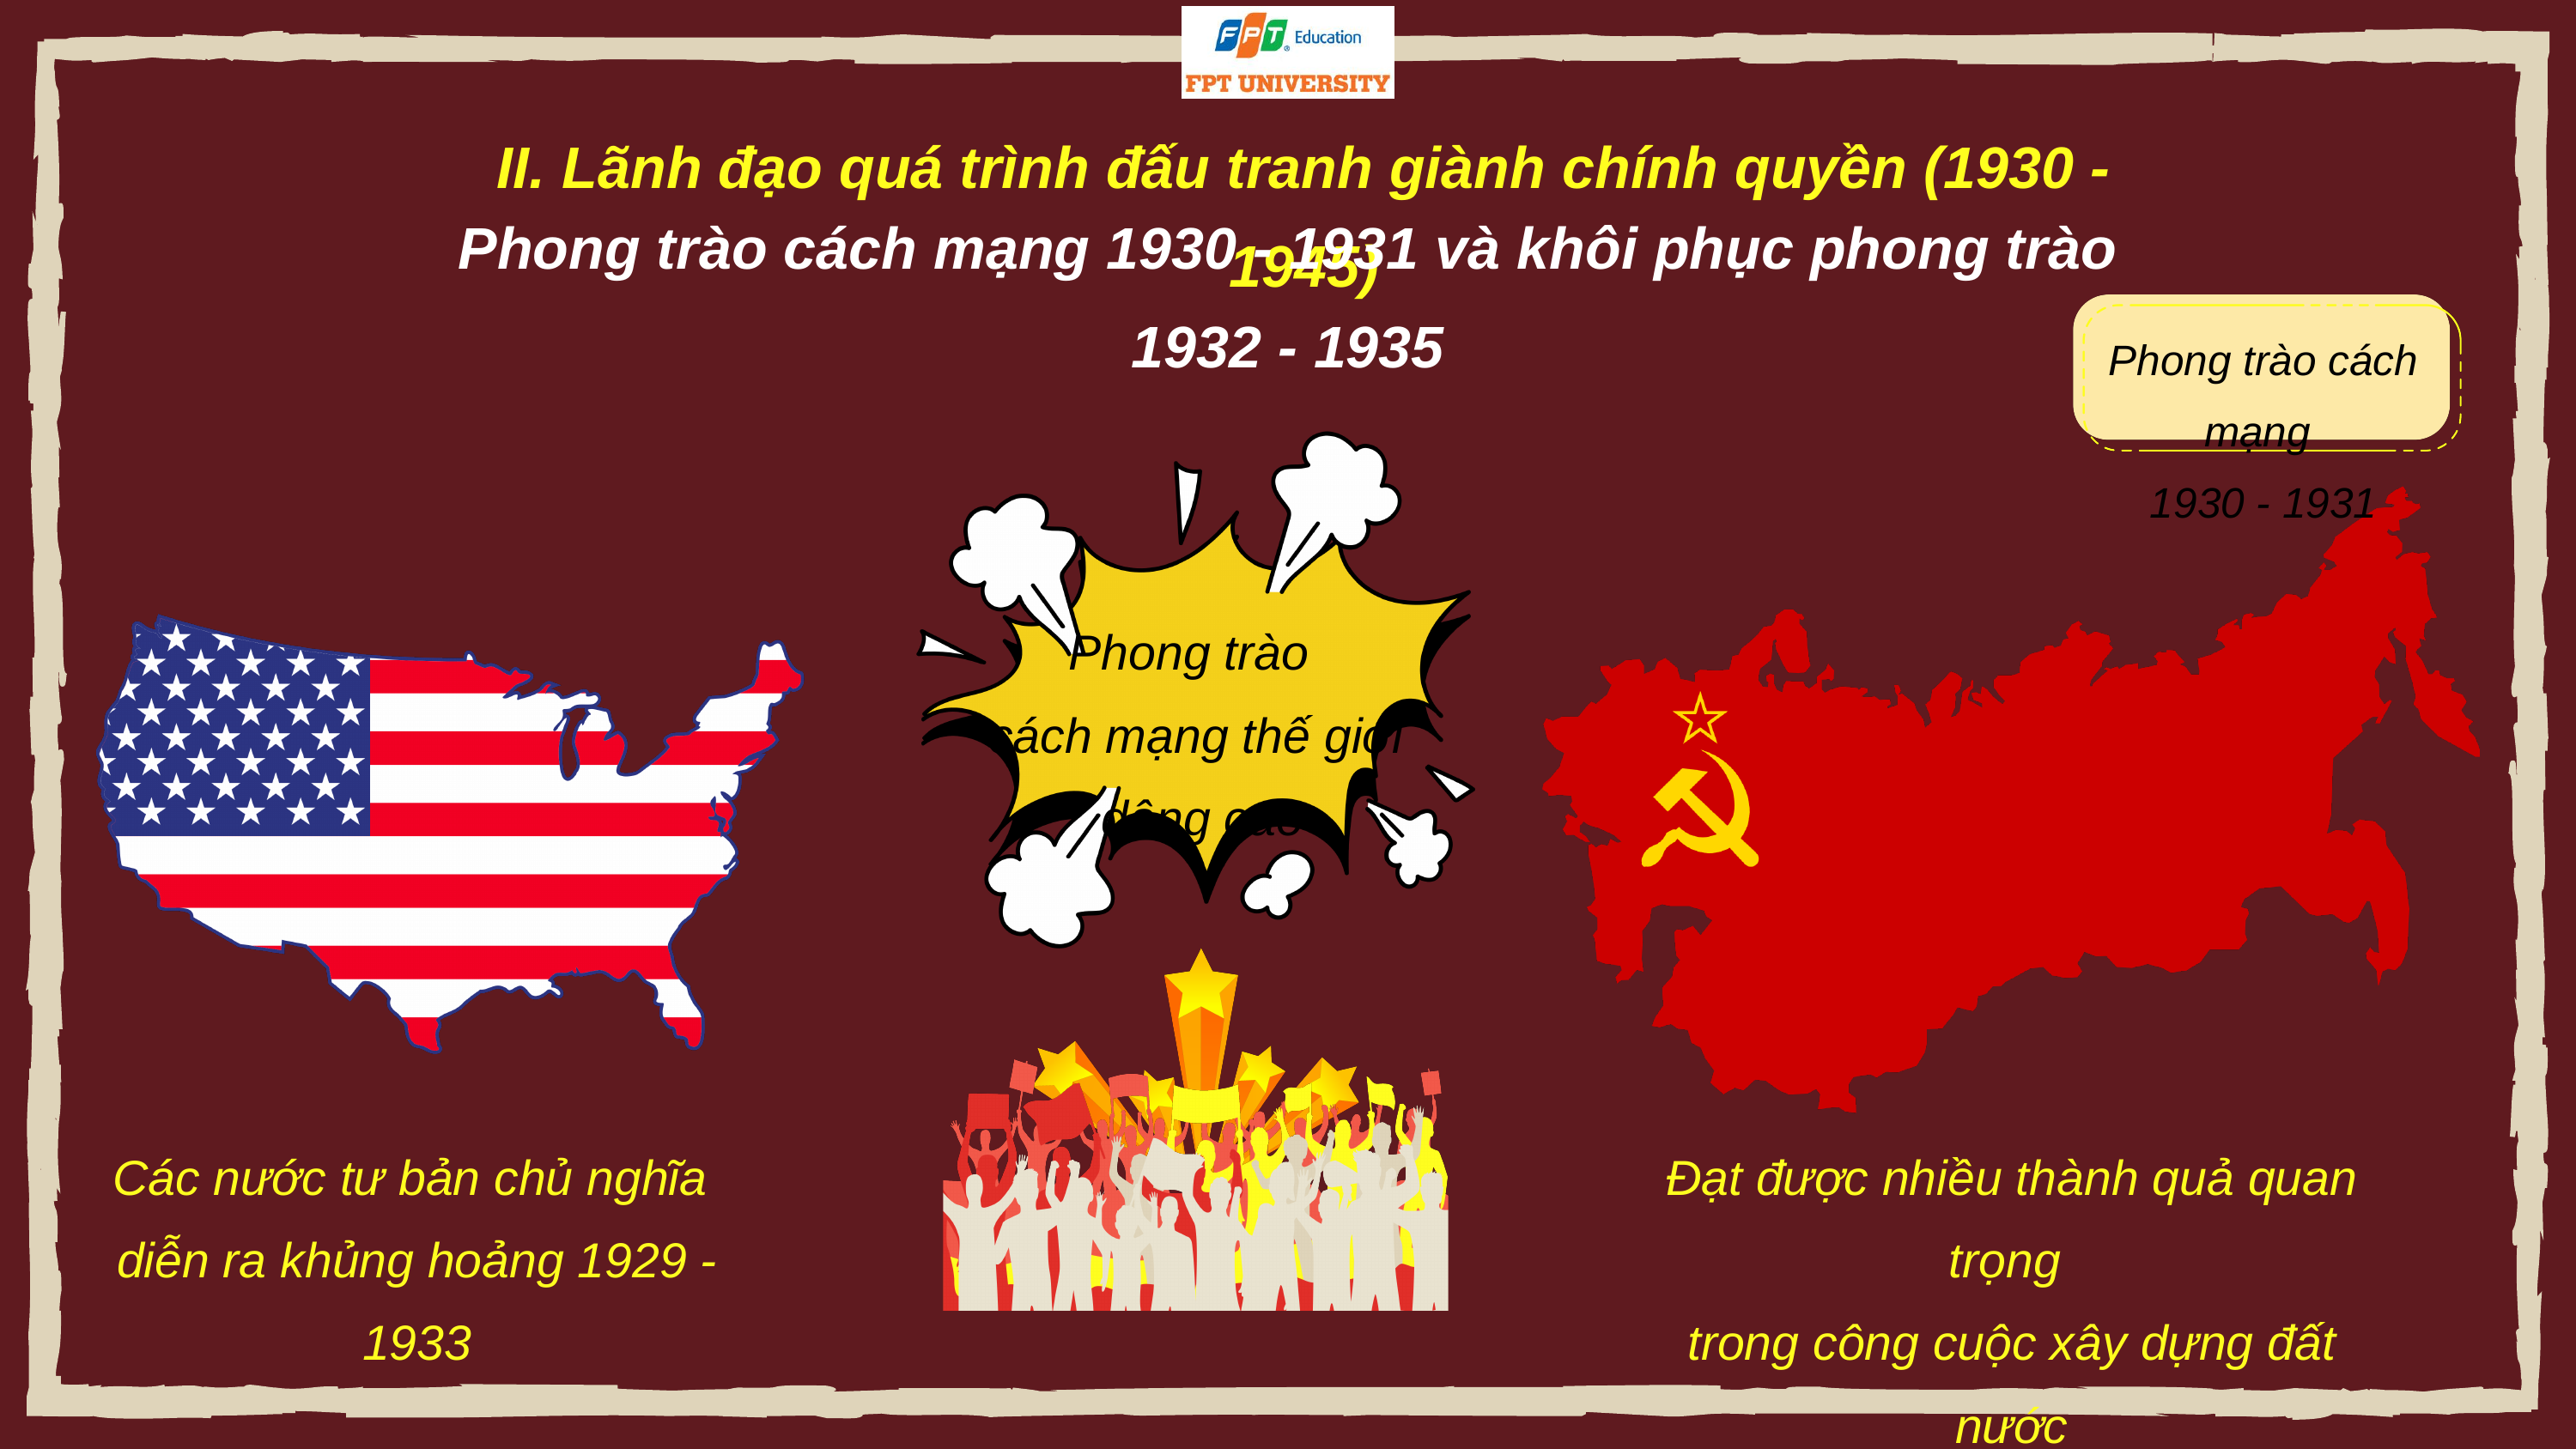

II. Lãnh đạo quá trình đấu tranh giành chính quyền (1930 - 1945)
Phong trào cách mạng 1930 - 1931 và khôi phục phong trào 1932 - 1935

Phong trào cách mạng
1930 - 1931

Phong trào
cách mạng thế giới
 dâng cao

Các nước tư bản chủ nghĩa
diễn ra khủng hoảng 1929 - 1933
Đạt được nhiều thành quả quan trọng
trong công cuộc xây dựng đất nước